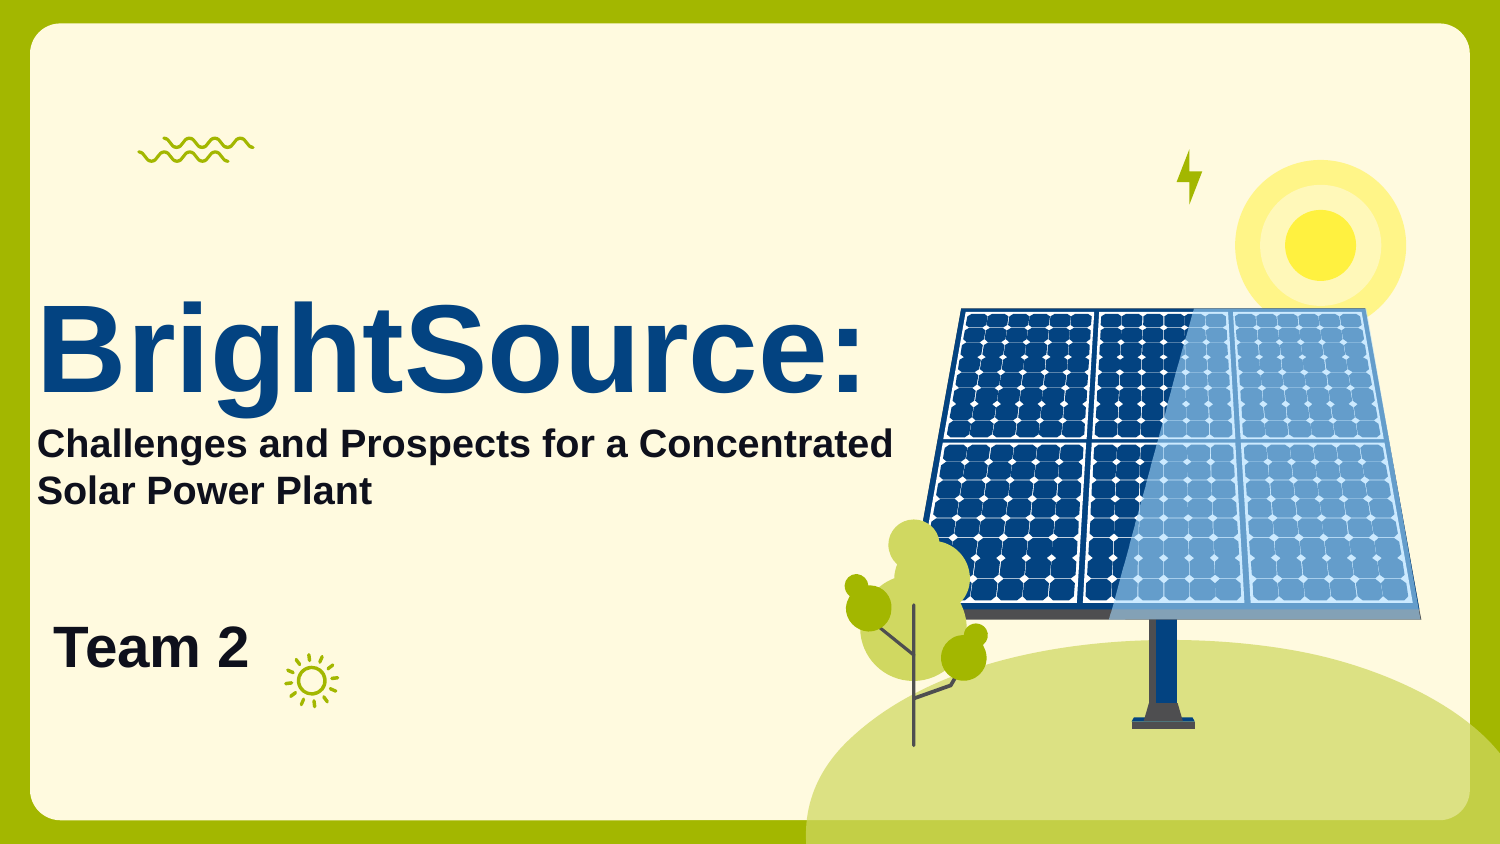

# BrightSource: Challenges and Prospects for a Concentrated Solar Power Plant

Team 2